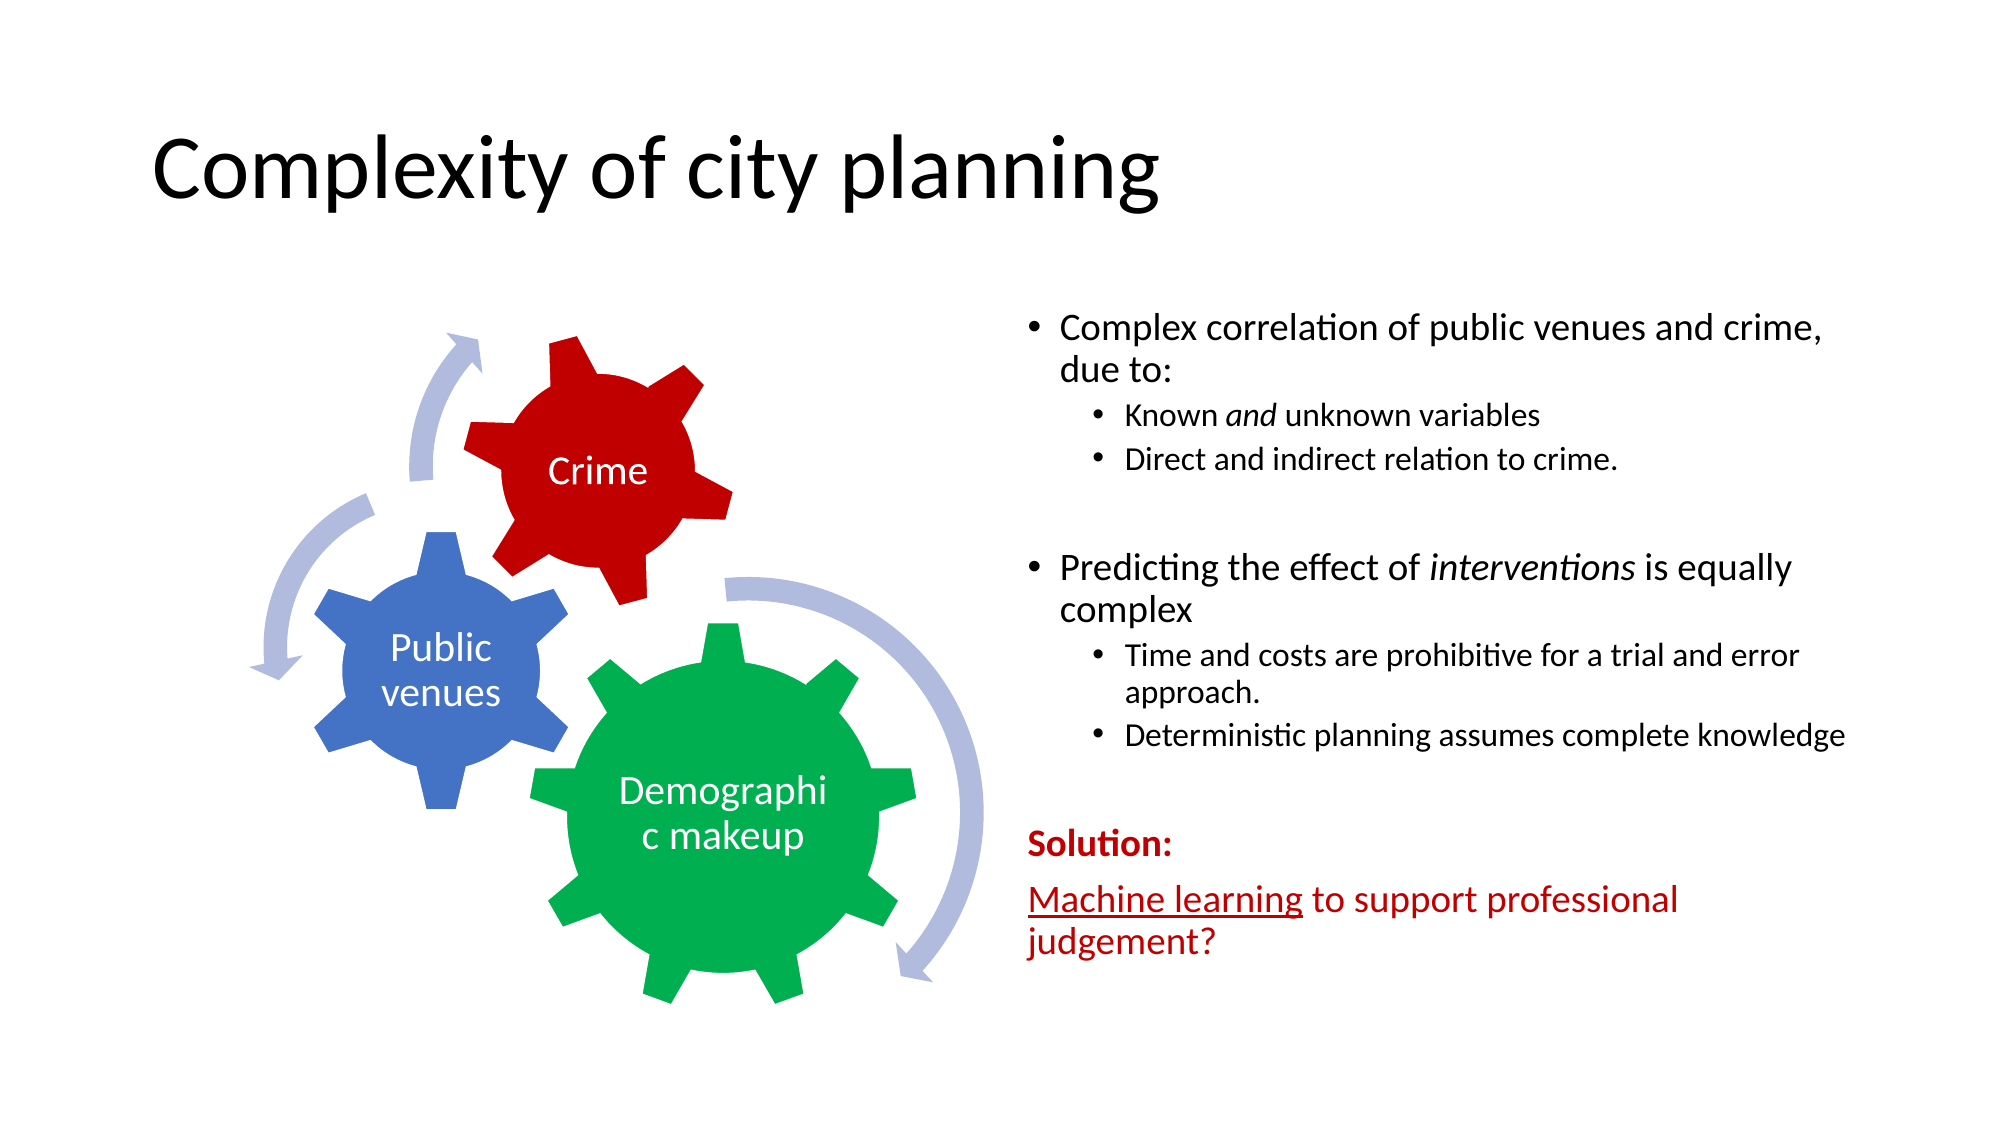

# Complexity of city planning
Demographic makeup
Public venues
Crime
Complex correlation of public venues and crime, due to:
Known and unknown variables
Direct and indirect relation to crime.

Predicting the effect of interventions is equally complex
Time and costs are prohibitive for a trial and error approach.
Deterministic planning assumes complete knowledge

Solution:
Machine learning to support professional judgement?